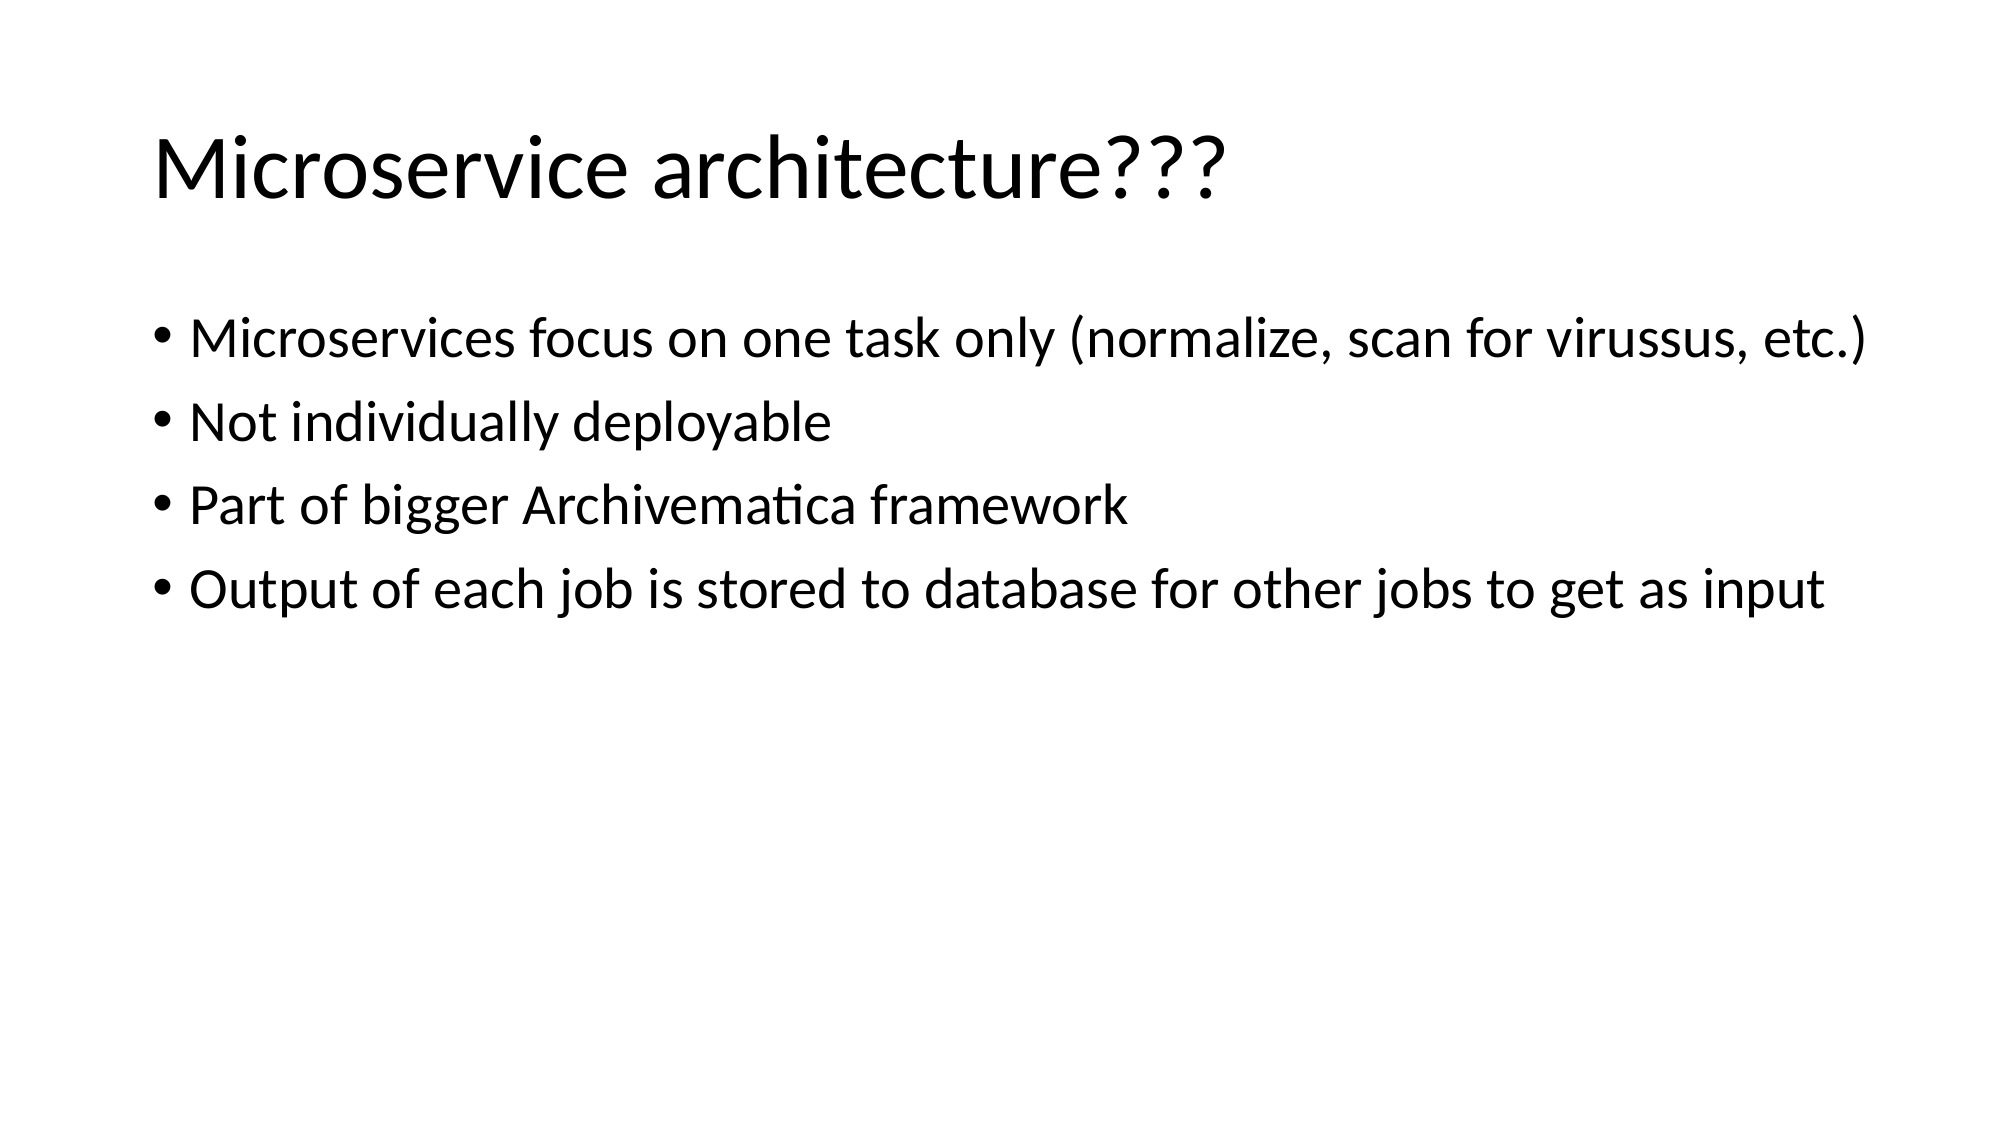

# Microservice architecture???
Microservices focus on one task only (normalize, scan for virussus, etc.)
Not individually deployable
Part of bigger Archivematica framework
Output of each job is stored to database for other jobs to get as input